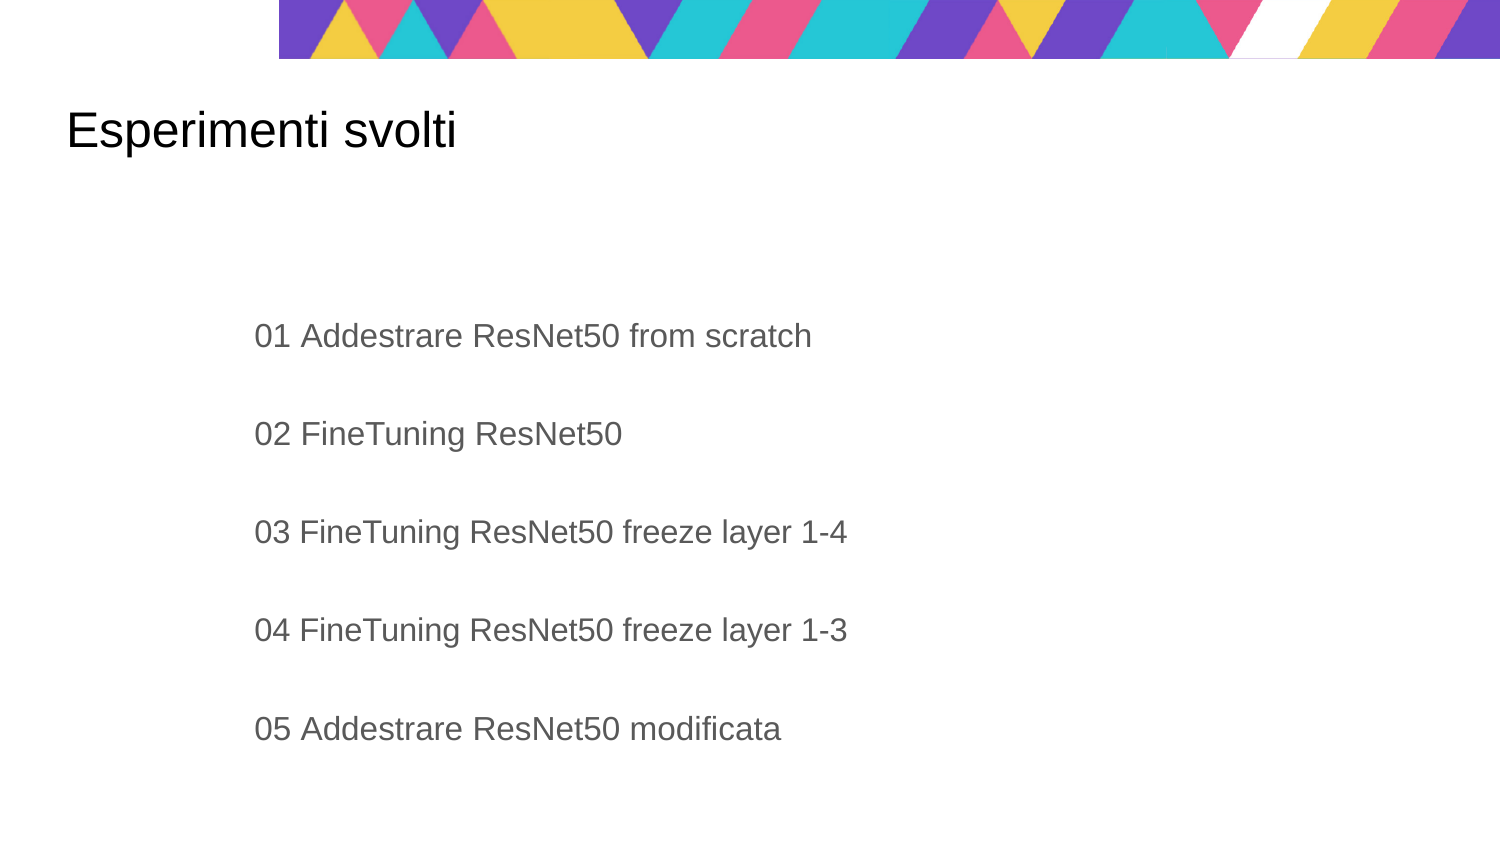

# Esperimenti svolti
01 Addestrare ResNet50 from scratch
02 FineTuning ResNet50
03 FineTuning ResNet50 freeze layer 1-4
04 FineTuning ResNet50 freeze layer 1-3
05 Addestrare ResNet50 modificata